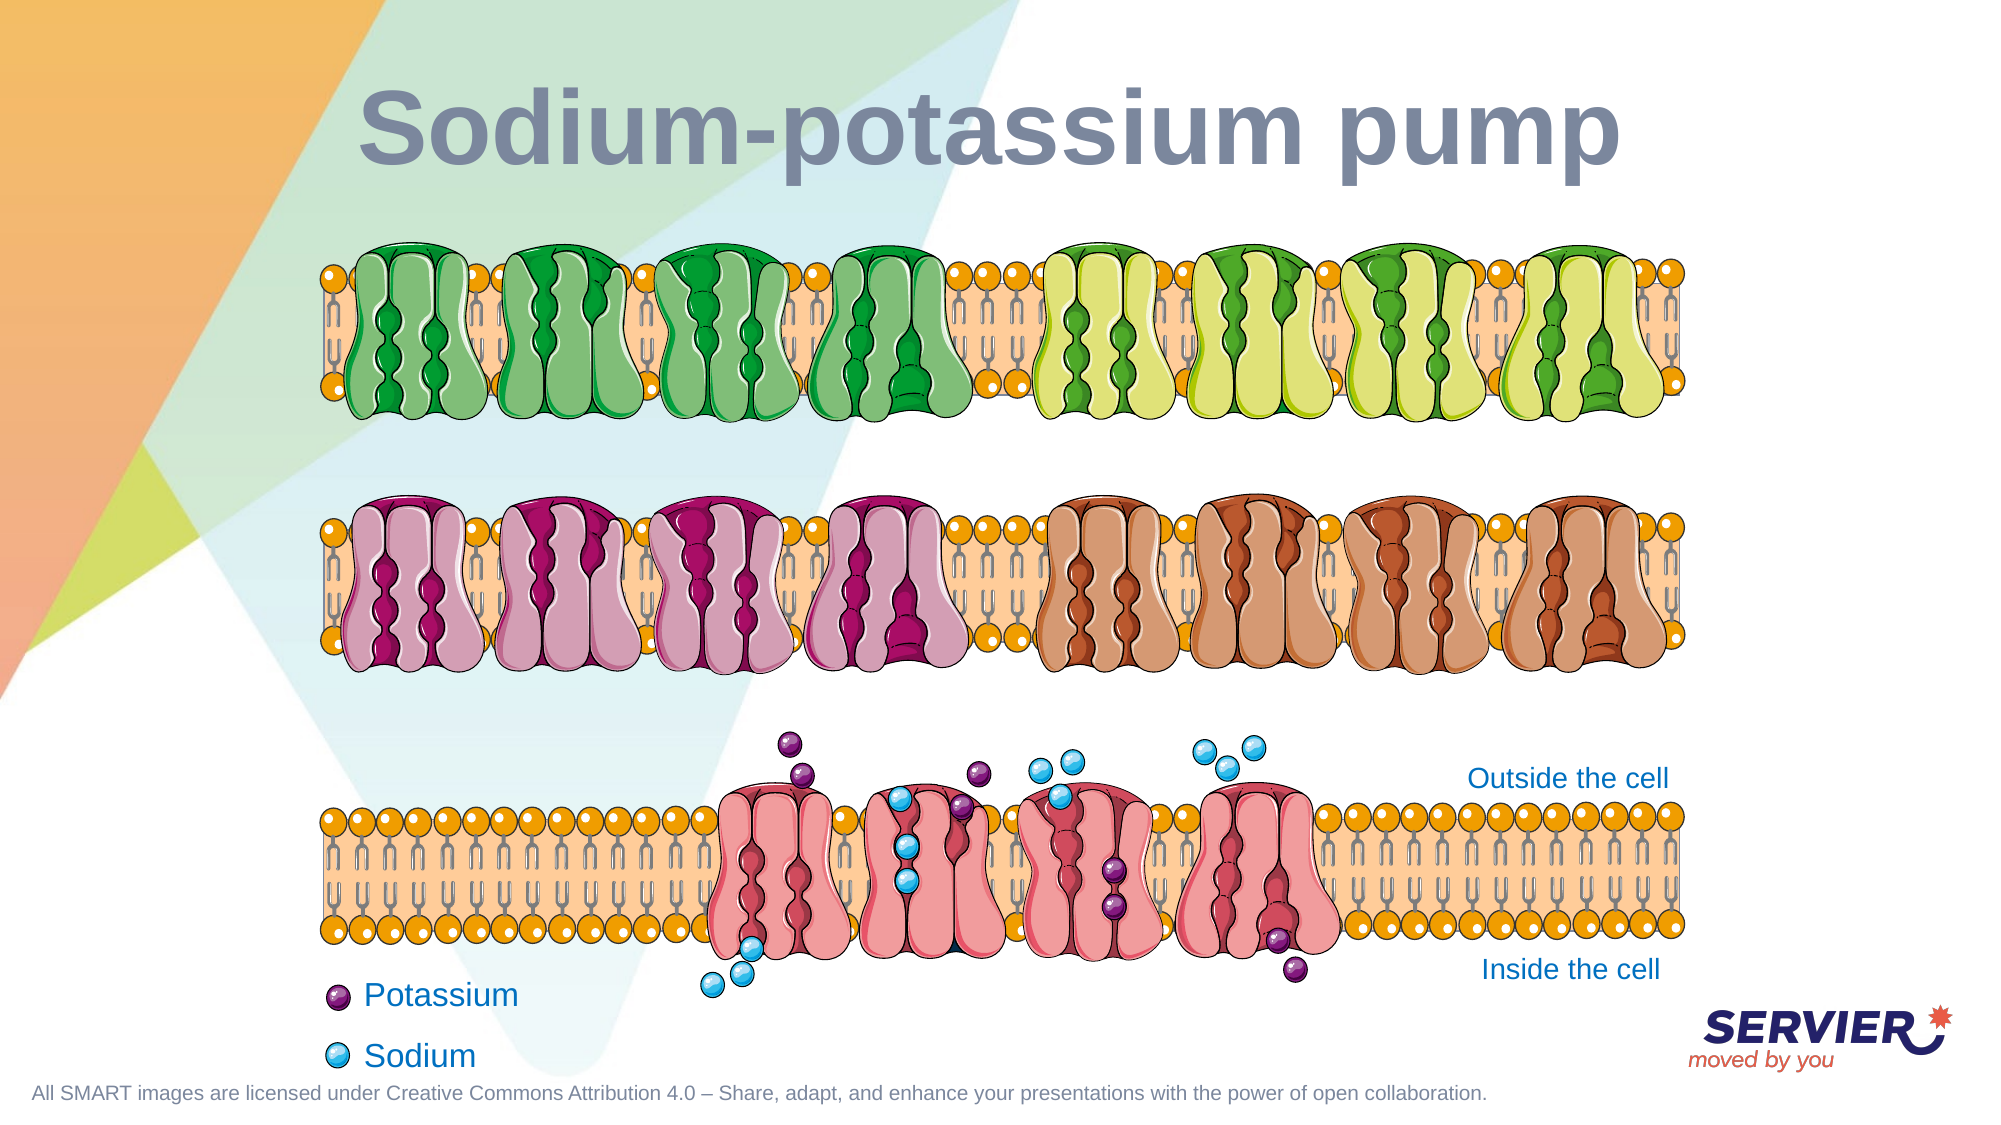

# Sodium-potassium pump

Outside the cell

Inside the cell

Potassium

Sodium